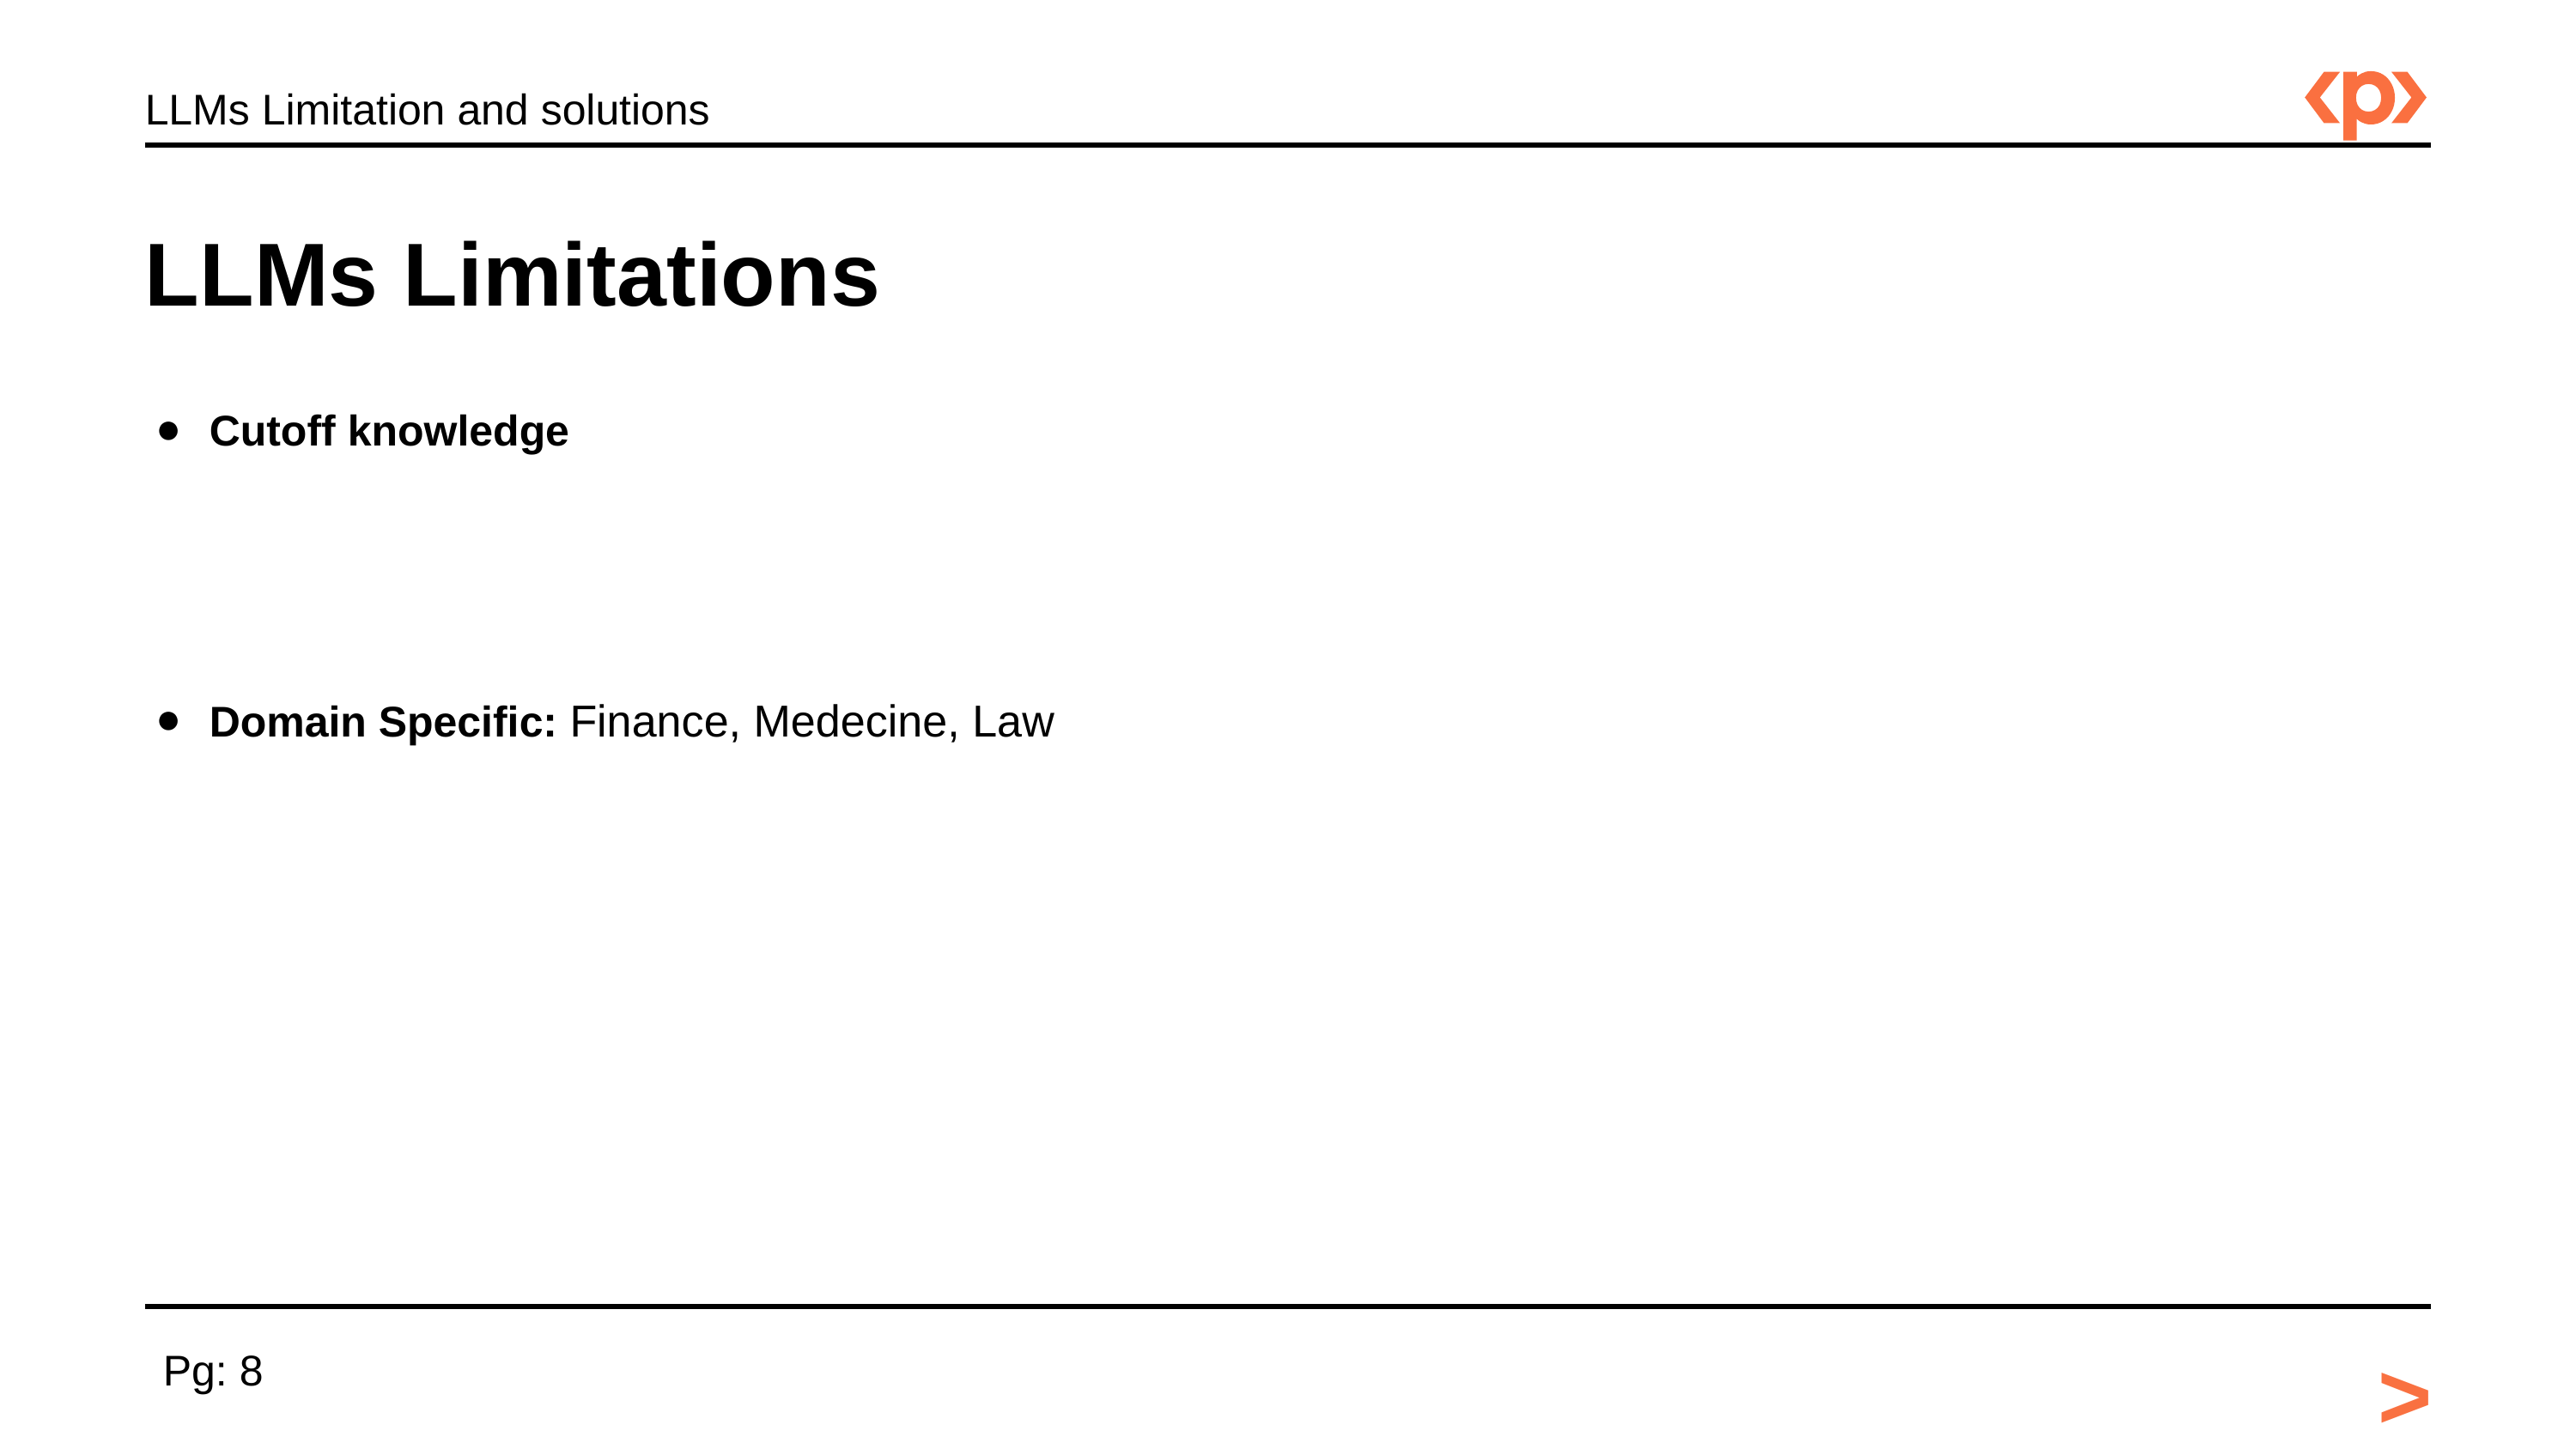

LLMs Limitation and solutions

LLMs Limitations
Cutoff knowledge

Domain Specific: Finance, Medecine, Law
>
Pg: 8